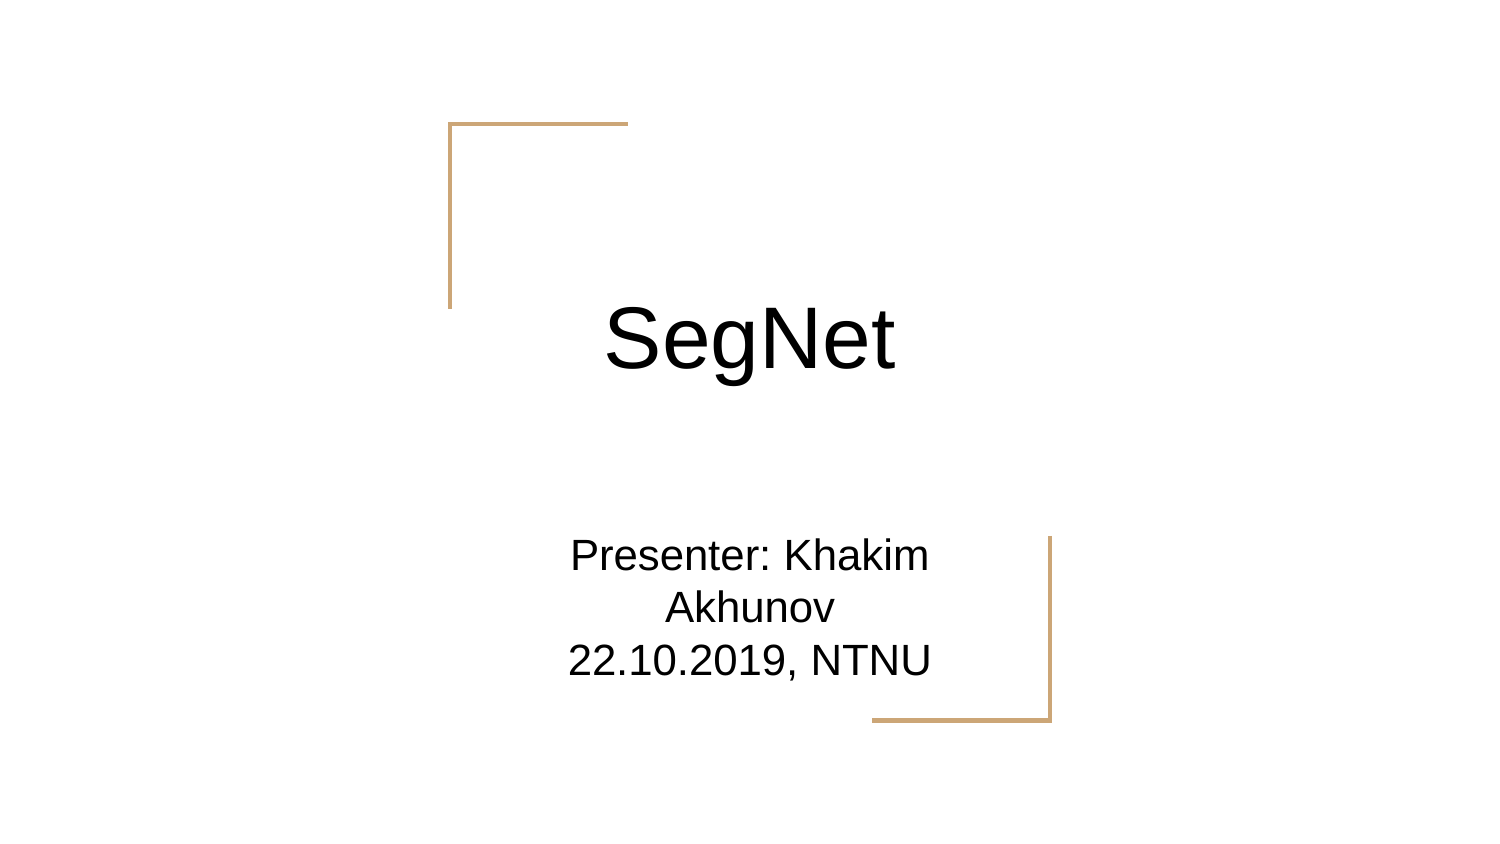

# SegNet
Presenter: Khakim Akhunov
22.10.2019, NTNU